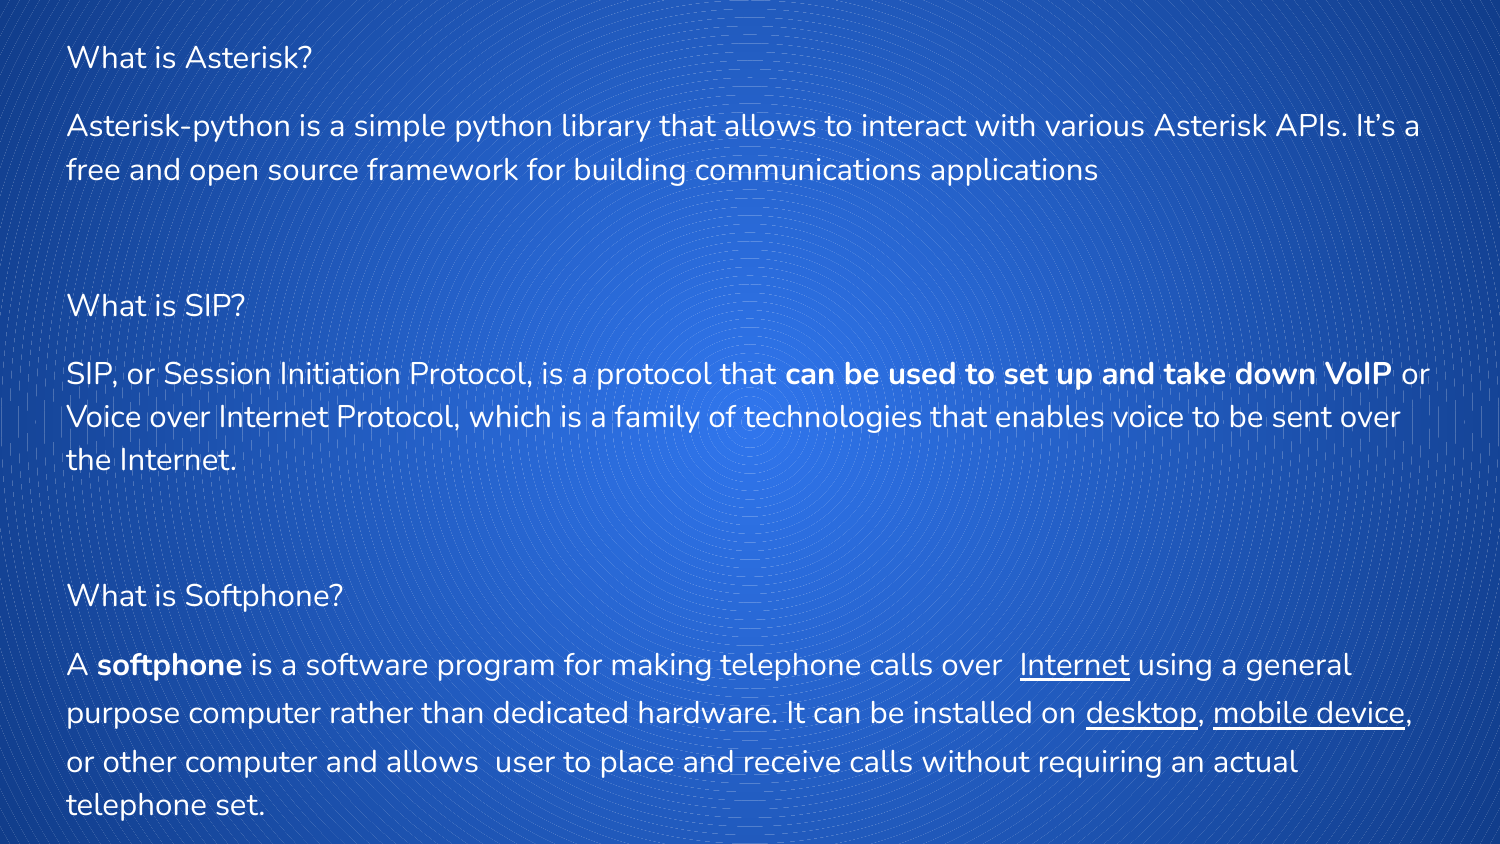

What is Asterisk?
Asterisk-python is a simple python library that allows to interact with various Asterisk APIs. It’s a free and open source framework for building communications applications

What is SIP?
SIP, or Session Initiation Protocol, is a protocol that can be used to set up and take down VoIP or Voice over Internet Protocol, which is a family of technologies that enables voice to be sent over the Internet.

What is Softphone?
A softphone is a software program for making telephone calls over  Internet using a general purpose computer rather than dedicated hardware. It can be installed on desktop, mobile device, or other computer and allows  user to place and receive calls without requiring an actual telephone set.